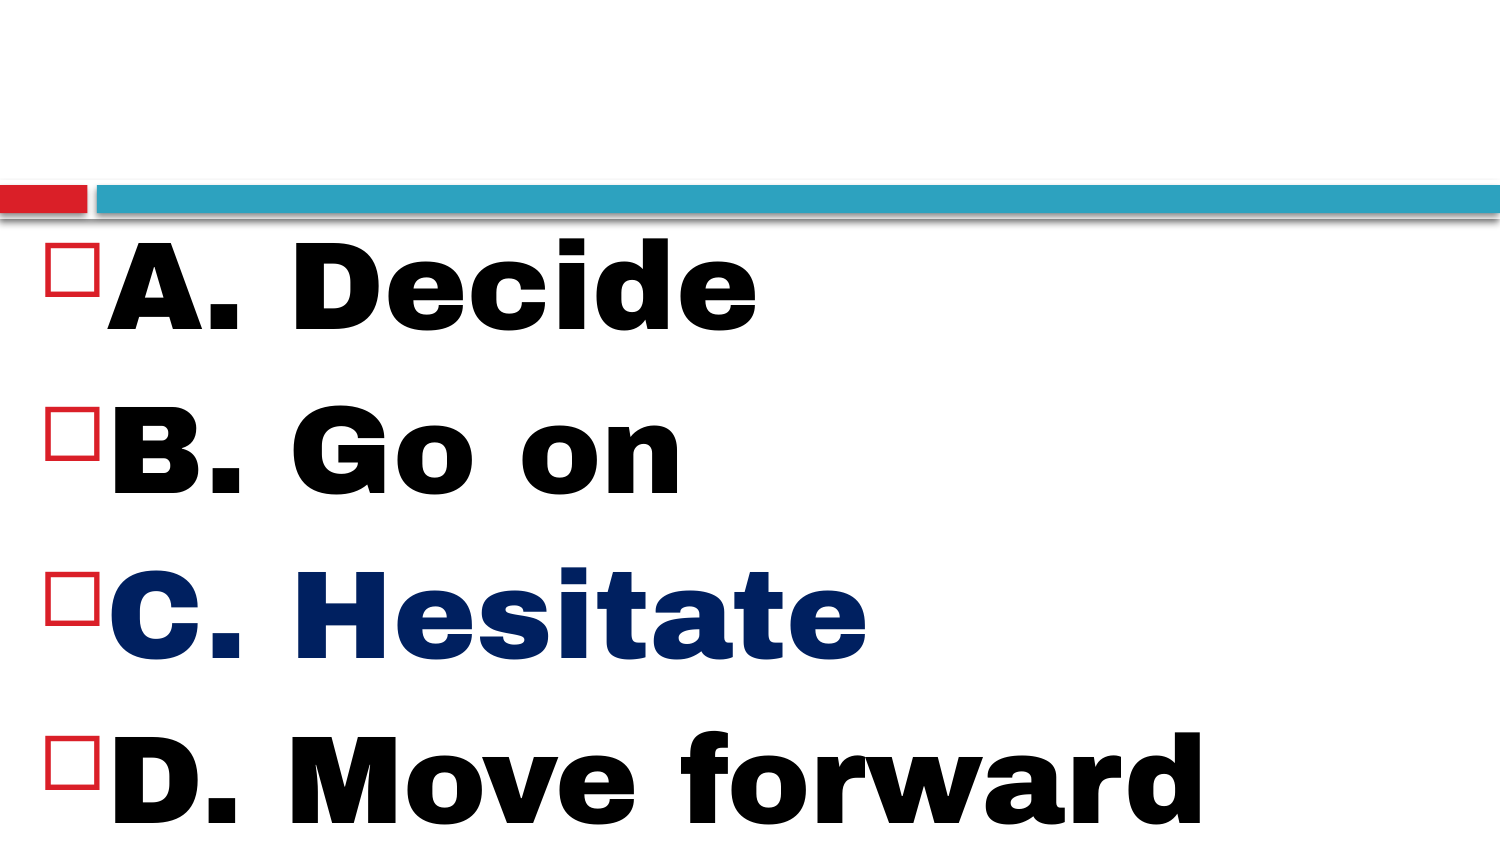

#
A. Decide
B. Go on
C. Hesitate
D. Move forward